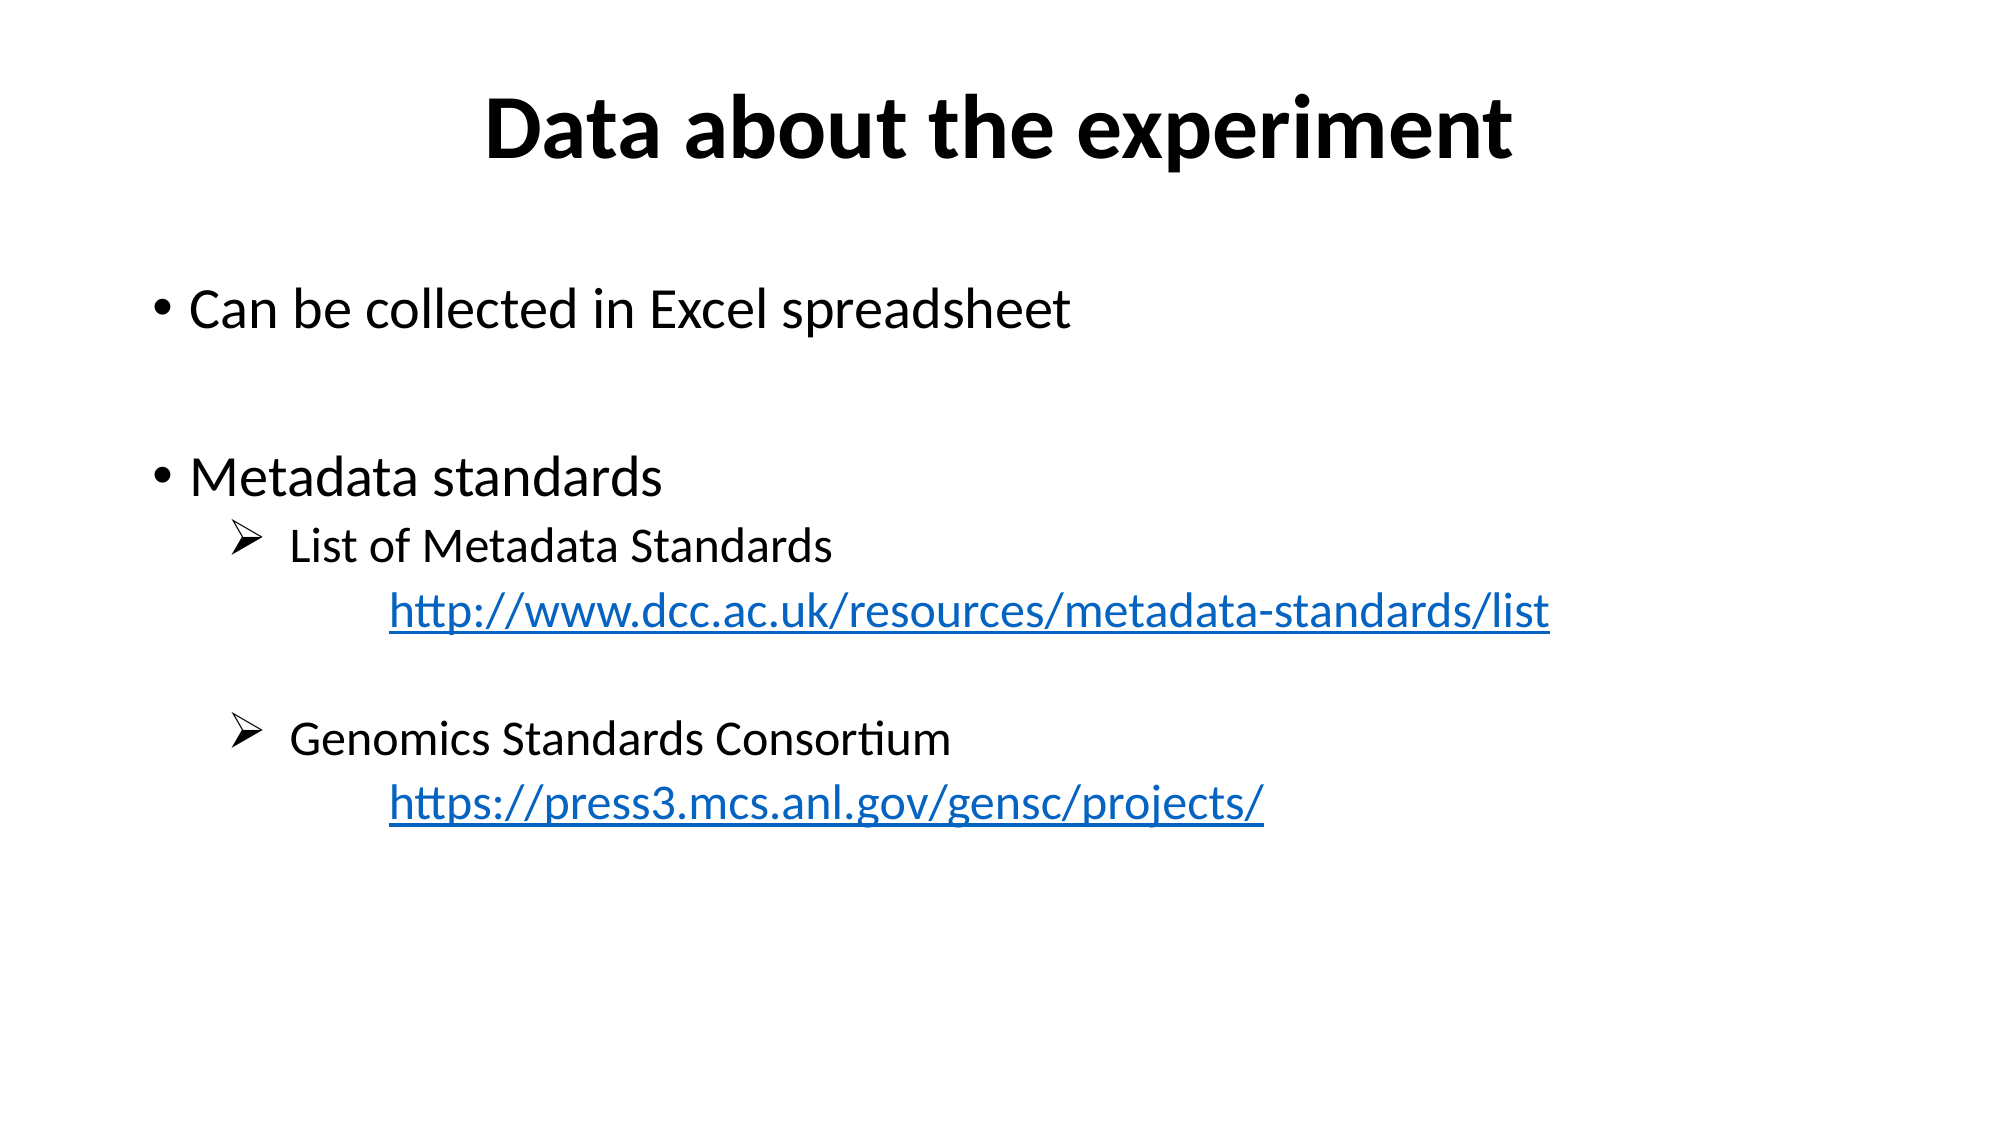

# Data about the experiment
Can be collected in Excel spreadsheet

Metadata standards
  List of Metadata Standards
	 http://www.dcc.ac.uk/resources/metadata-standards/list

  Genomics Standards Consortium
	 https://press3.mcs.anl.gov/gensc/projects/